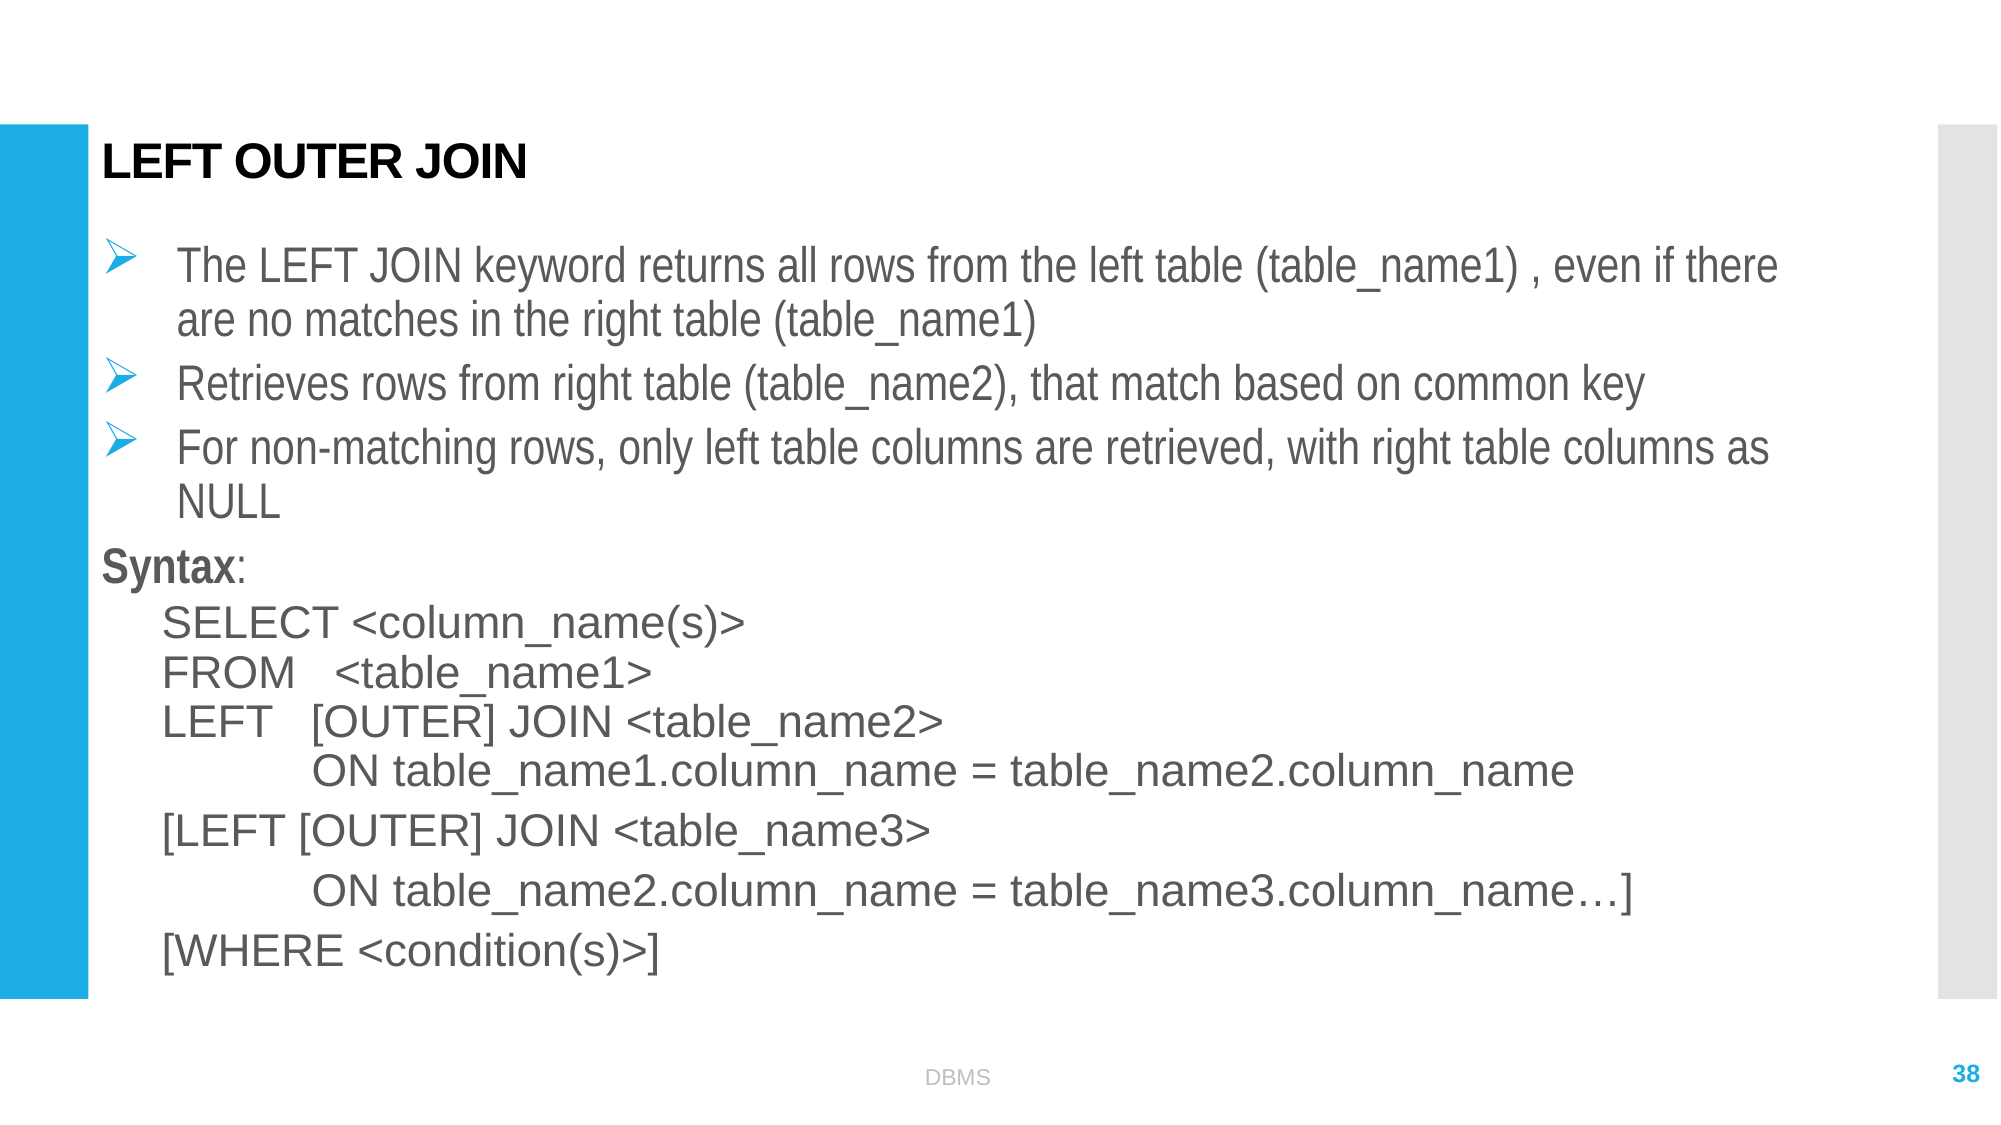

# LEFT OUTER JOIN
The LEFT JOIN keyword returns all rows from the left table (table_name1) , even if there are no matches in the right table (table_name1)
Retrieves rows from right table (table_name2), that match based on common key
For non-matching rows, only left table columns are retrieved, with right table columns as NULL
Syntax:
SELECT <column_name(s)>
FROM   <table_name1>
LEFT   [OUTER] JOIN <table_name2>
	ON table_name1.column_name = table_name2.column_name
[LEFT [OUTER] JOIN <table_name3>
	ON table_name2.column_name = table_name3.column_name…]
[WHERE <condition(s)>]
38
DBMS